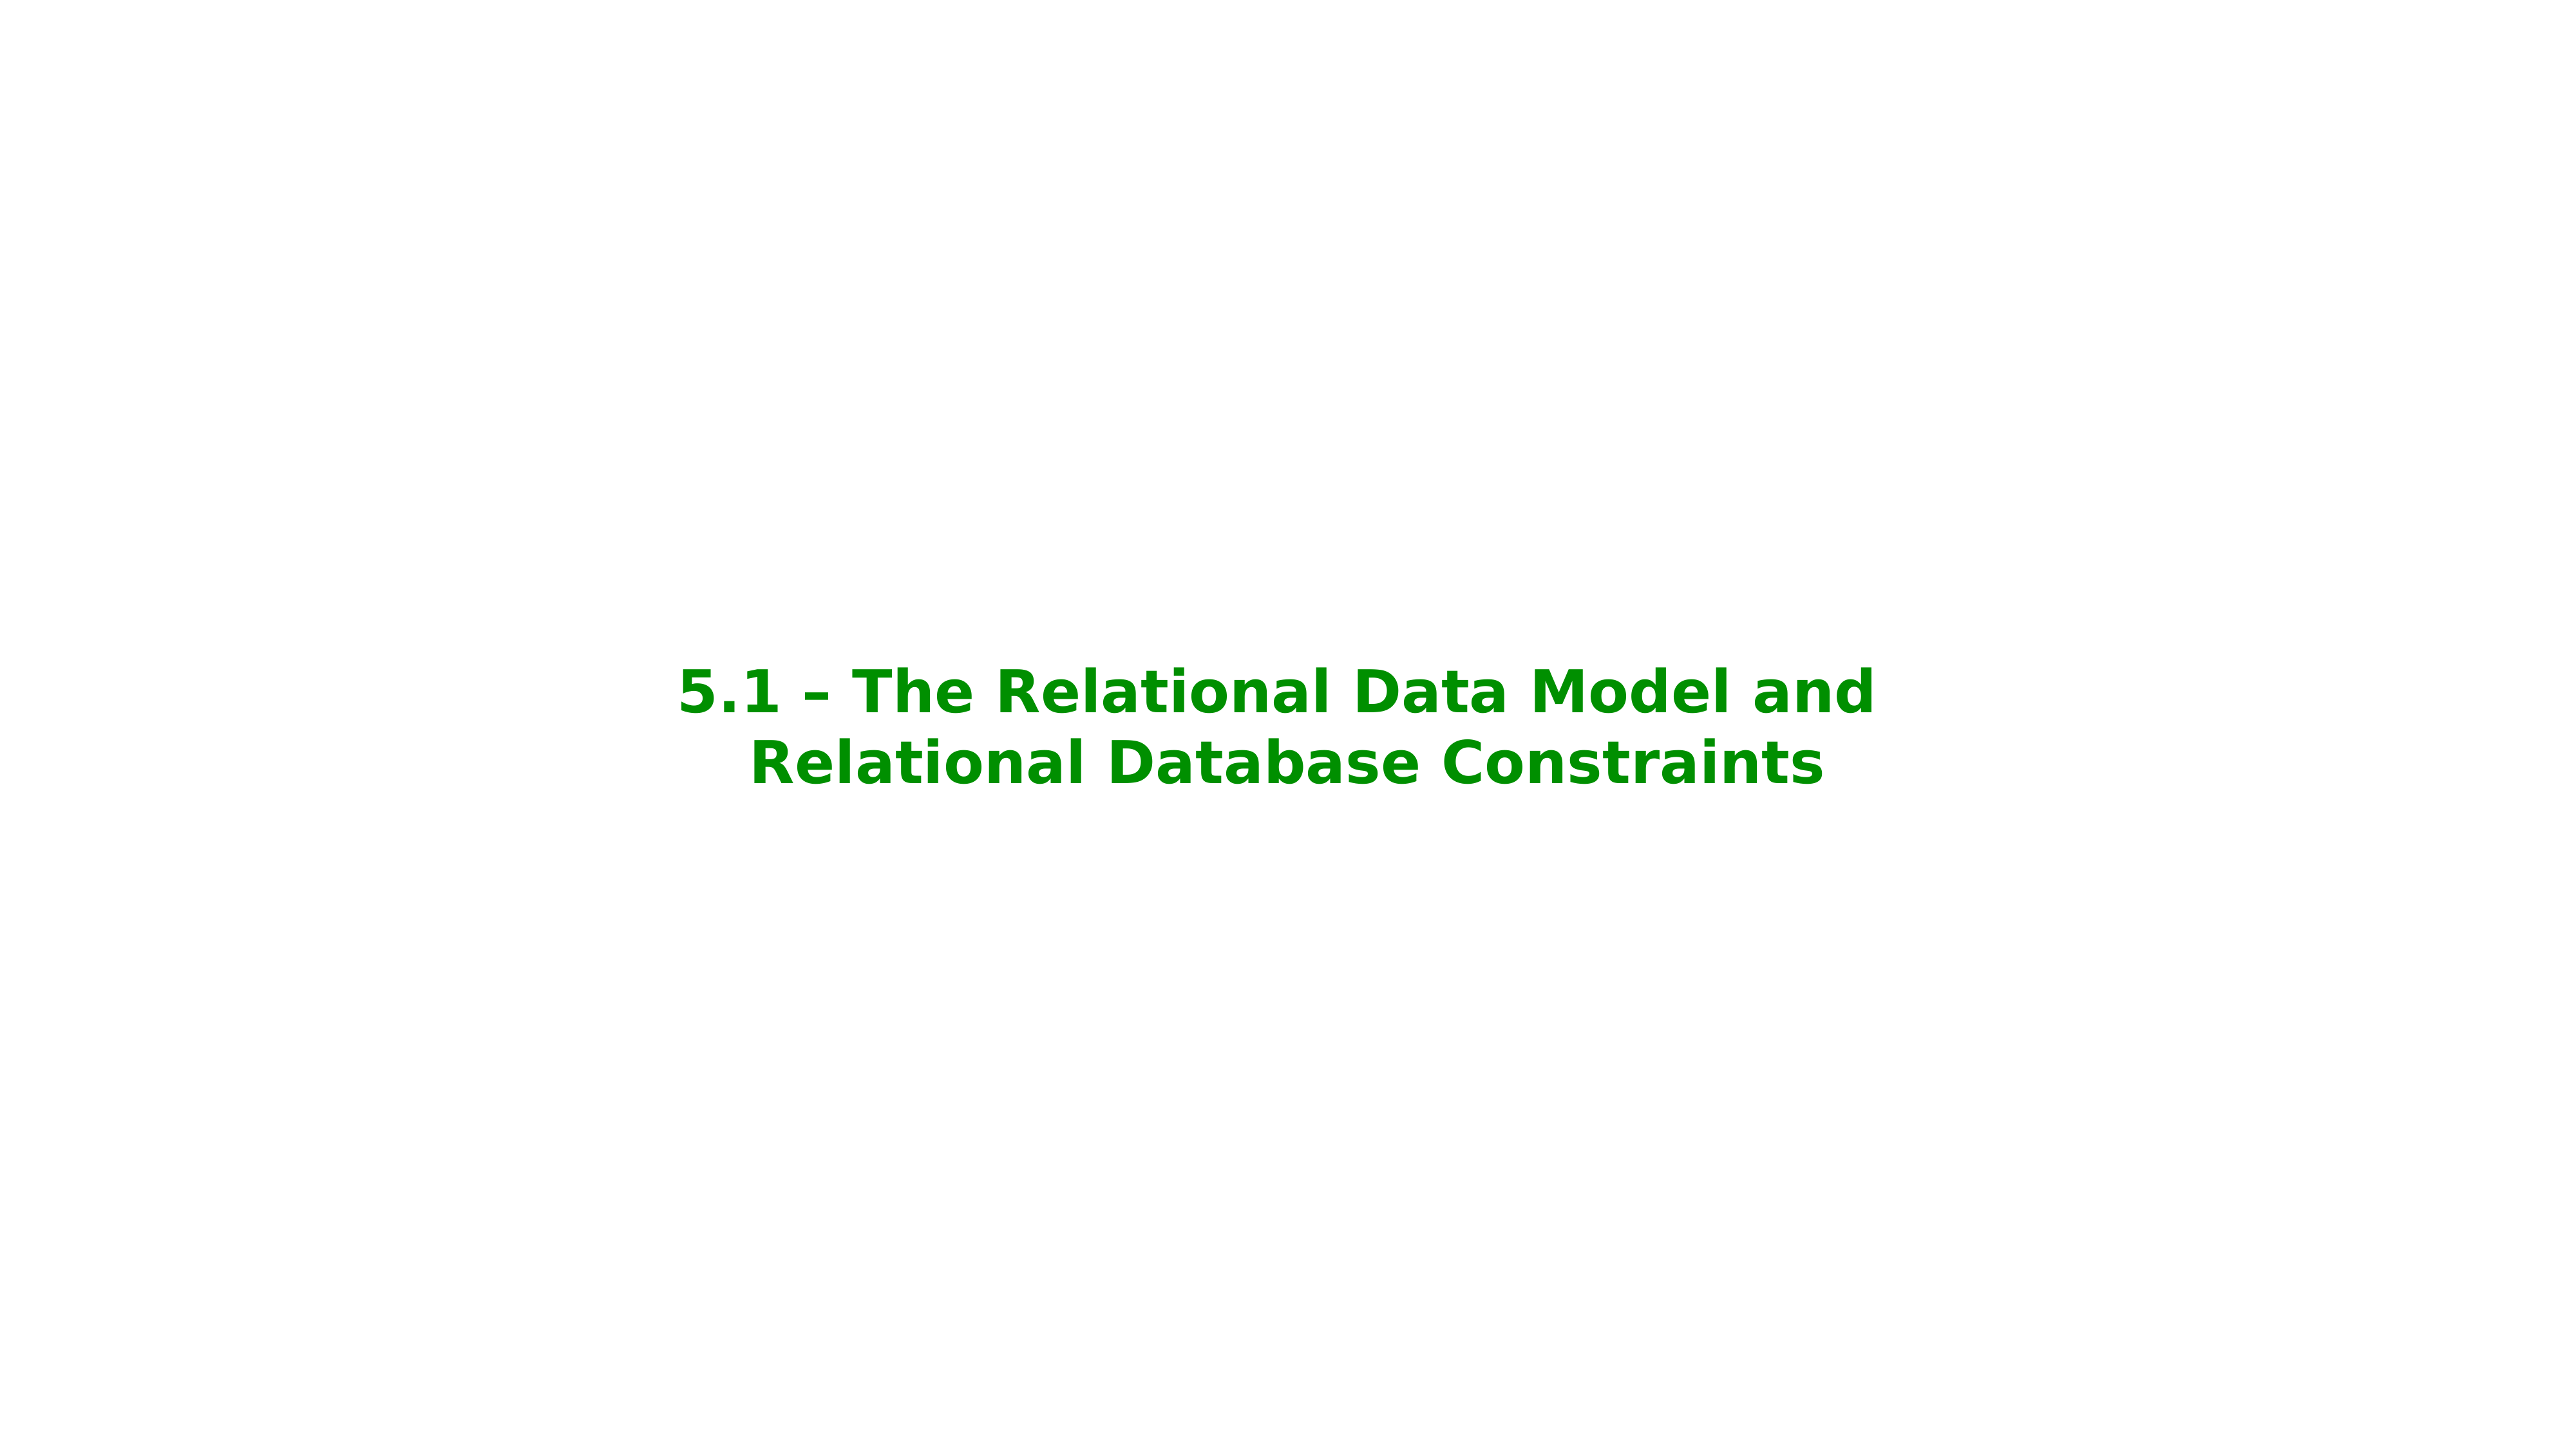

# 5.1 – The Relational Data Model and
Relational Database Constraints